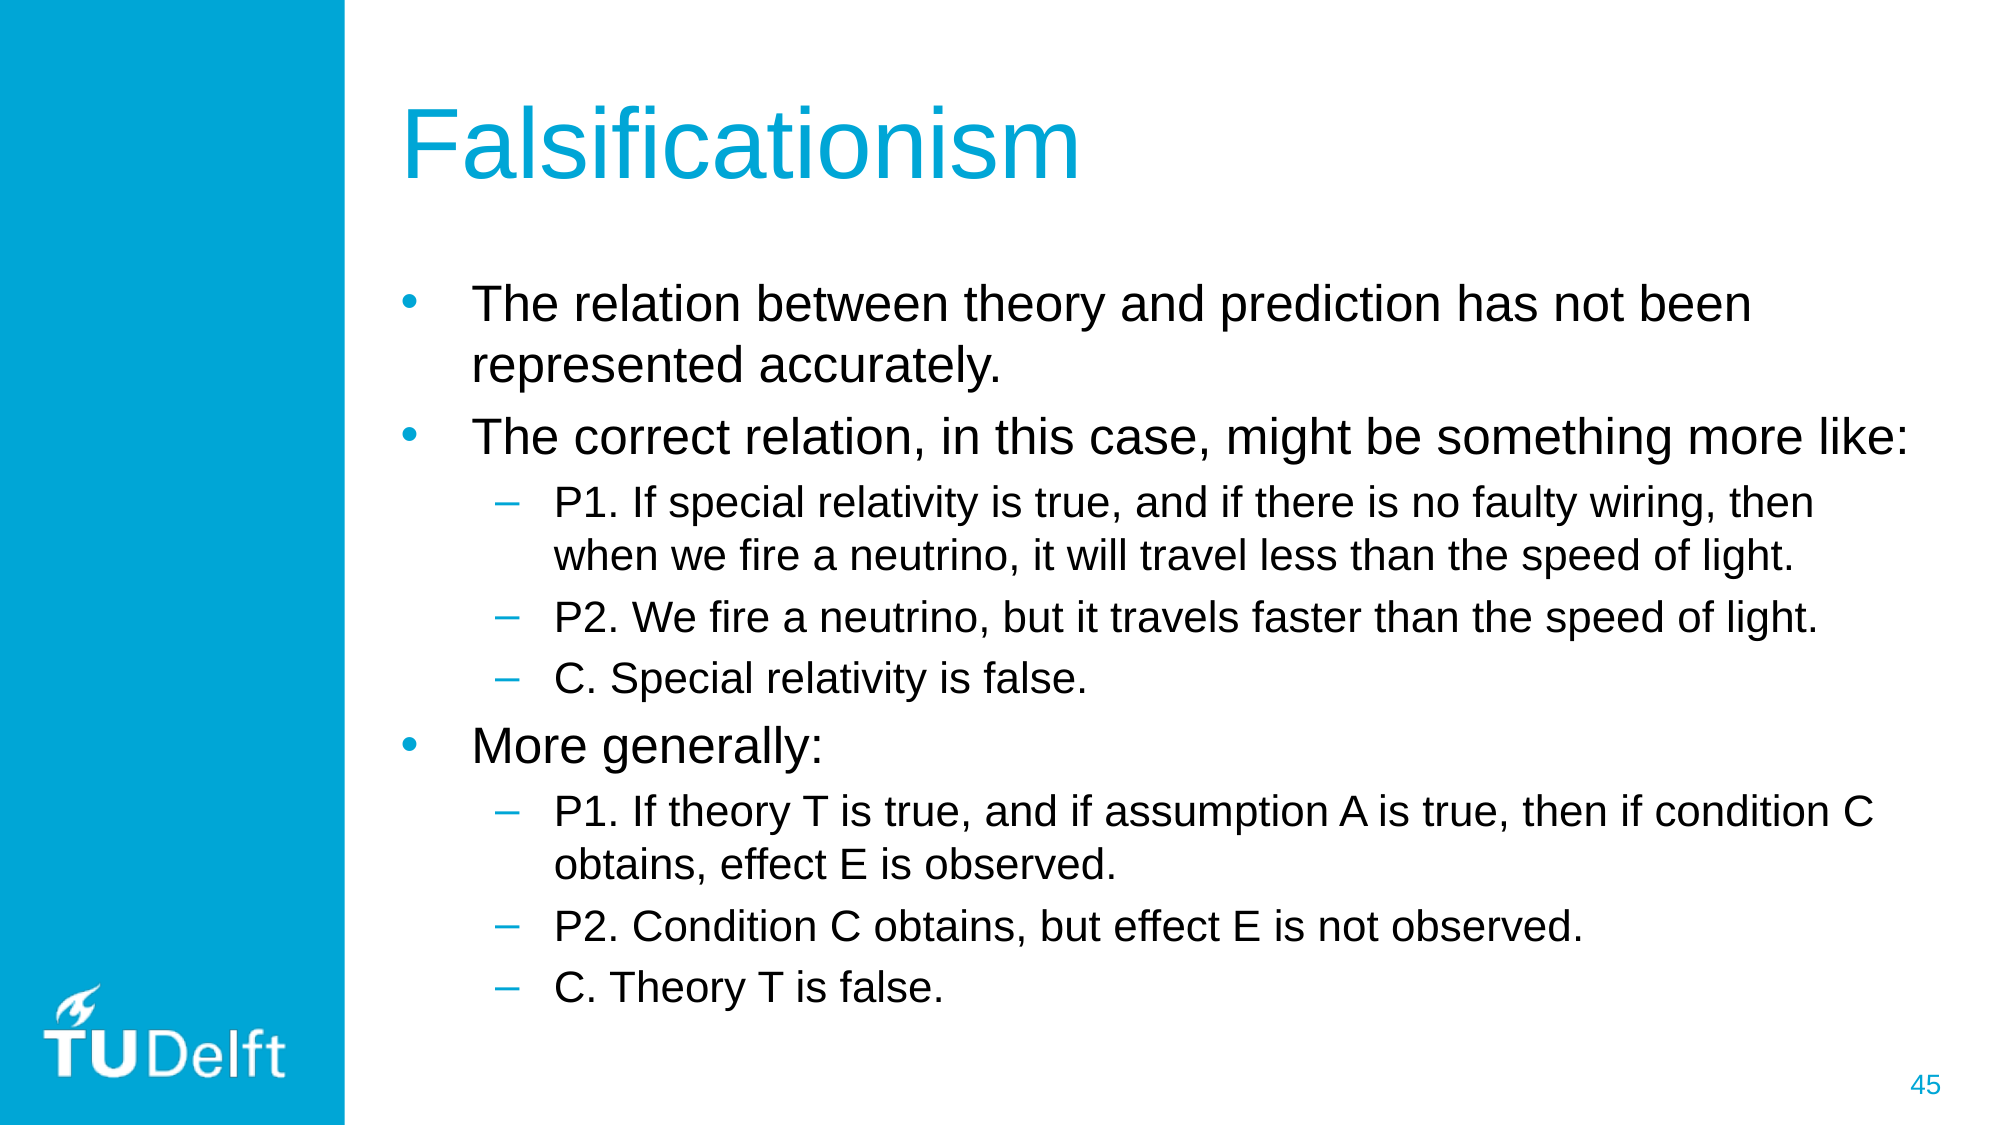

# Falsificationism
The relation between theory and prediction has not been represented accurately.
The correct relation, in this case, might be something more like:
P1. If special relativity is true, and if there is no faulty wiring, then when we fire a neutrino, it will travel less than the speed of light.
P2. We fire a neutrino, but it travels faster than the speed of light.
C. Special relativity is false.
More generally:
P1. If theory T is true, and if assumption A is true, then if condition C obtains, effect E is observed.
P2. Condition C obtains, but effect E is not observed.
C. Theory T is false.